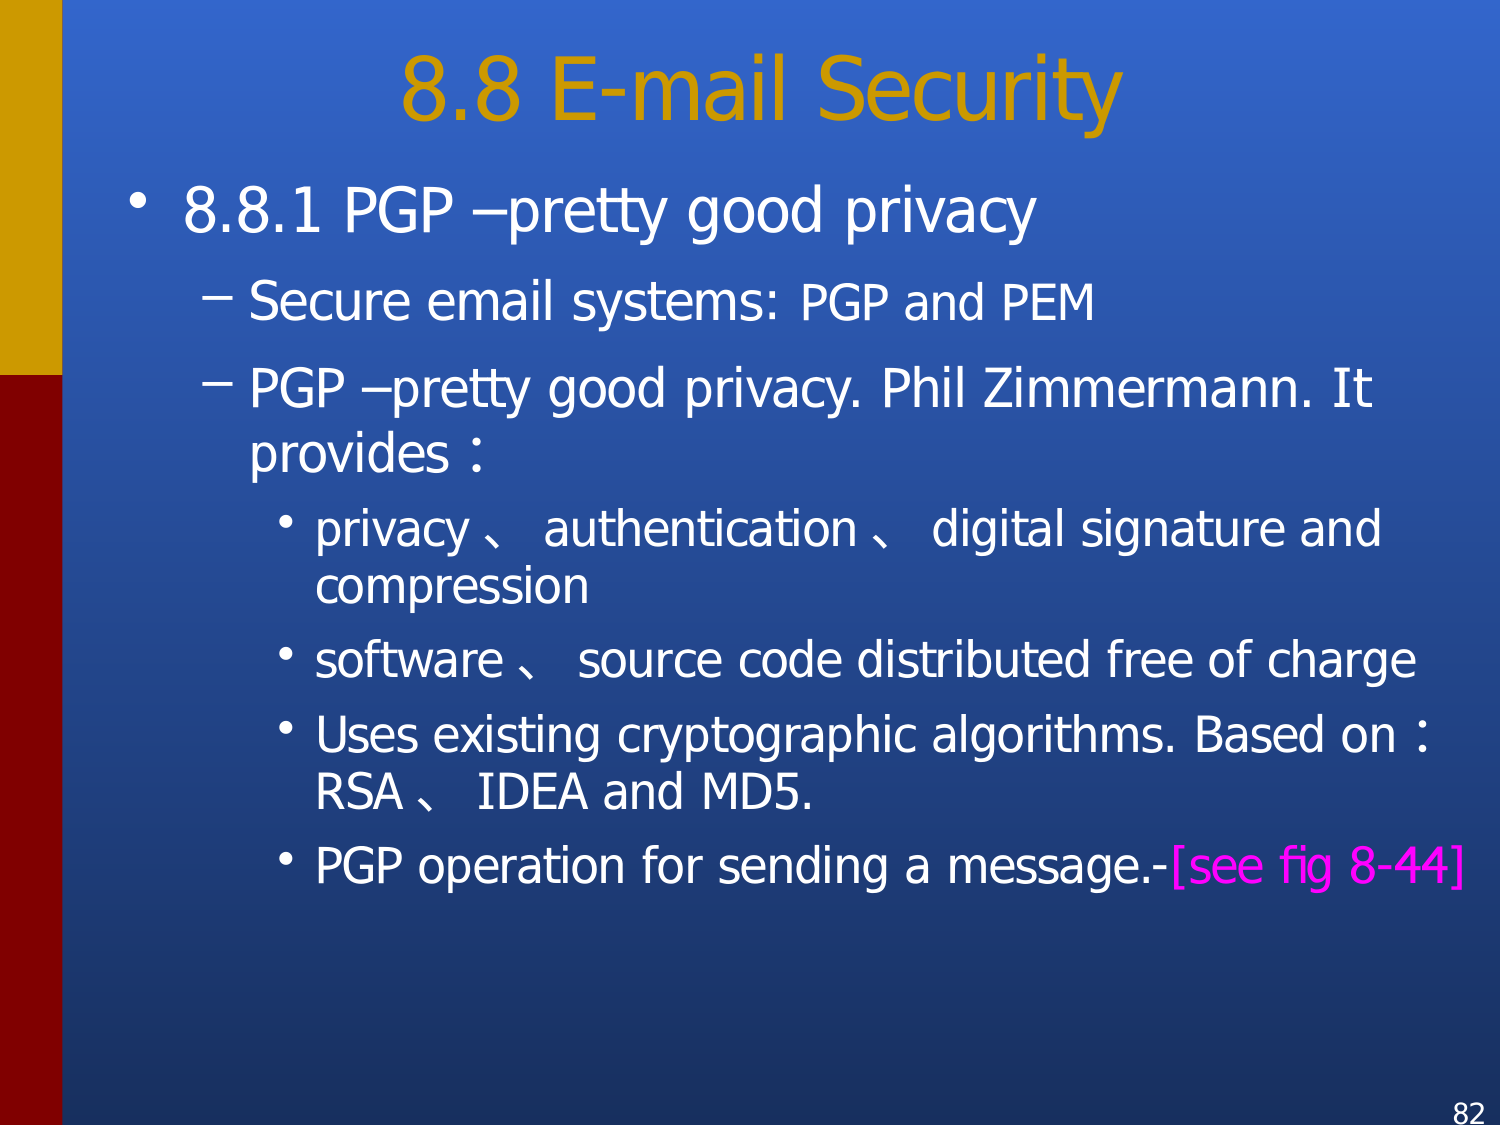

# 8.8 E-mail Security
8.8.1 PGP –pretty good privacy
Secure email systems: PGP and PEM
PGP –pretty good privacy. Phil Zimmermann. It provides：
privacy、authentication、digital signature and compression
software、source code distributed free of charge
Uses existing cryptographic algorithms. Based on：RSA、IDEA and MD5.
PGP operation for sending a message.-[see fig 8-44]
82